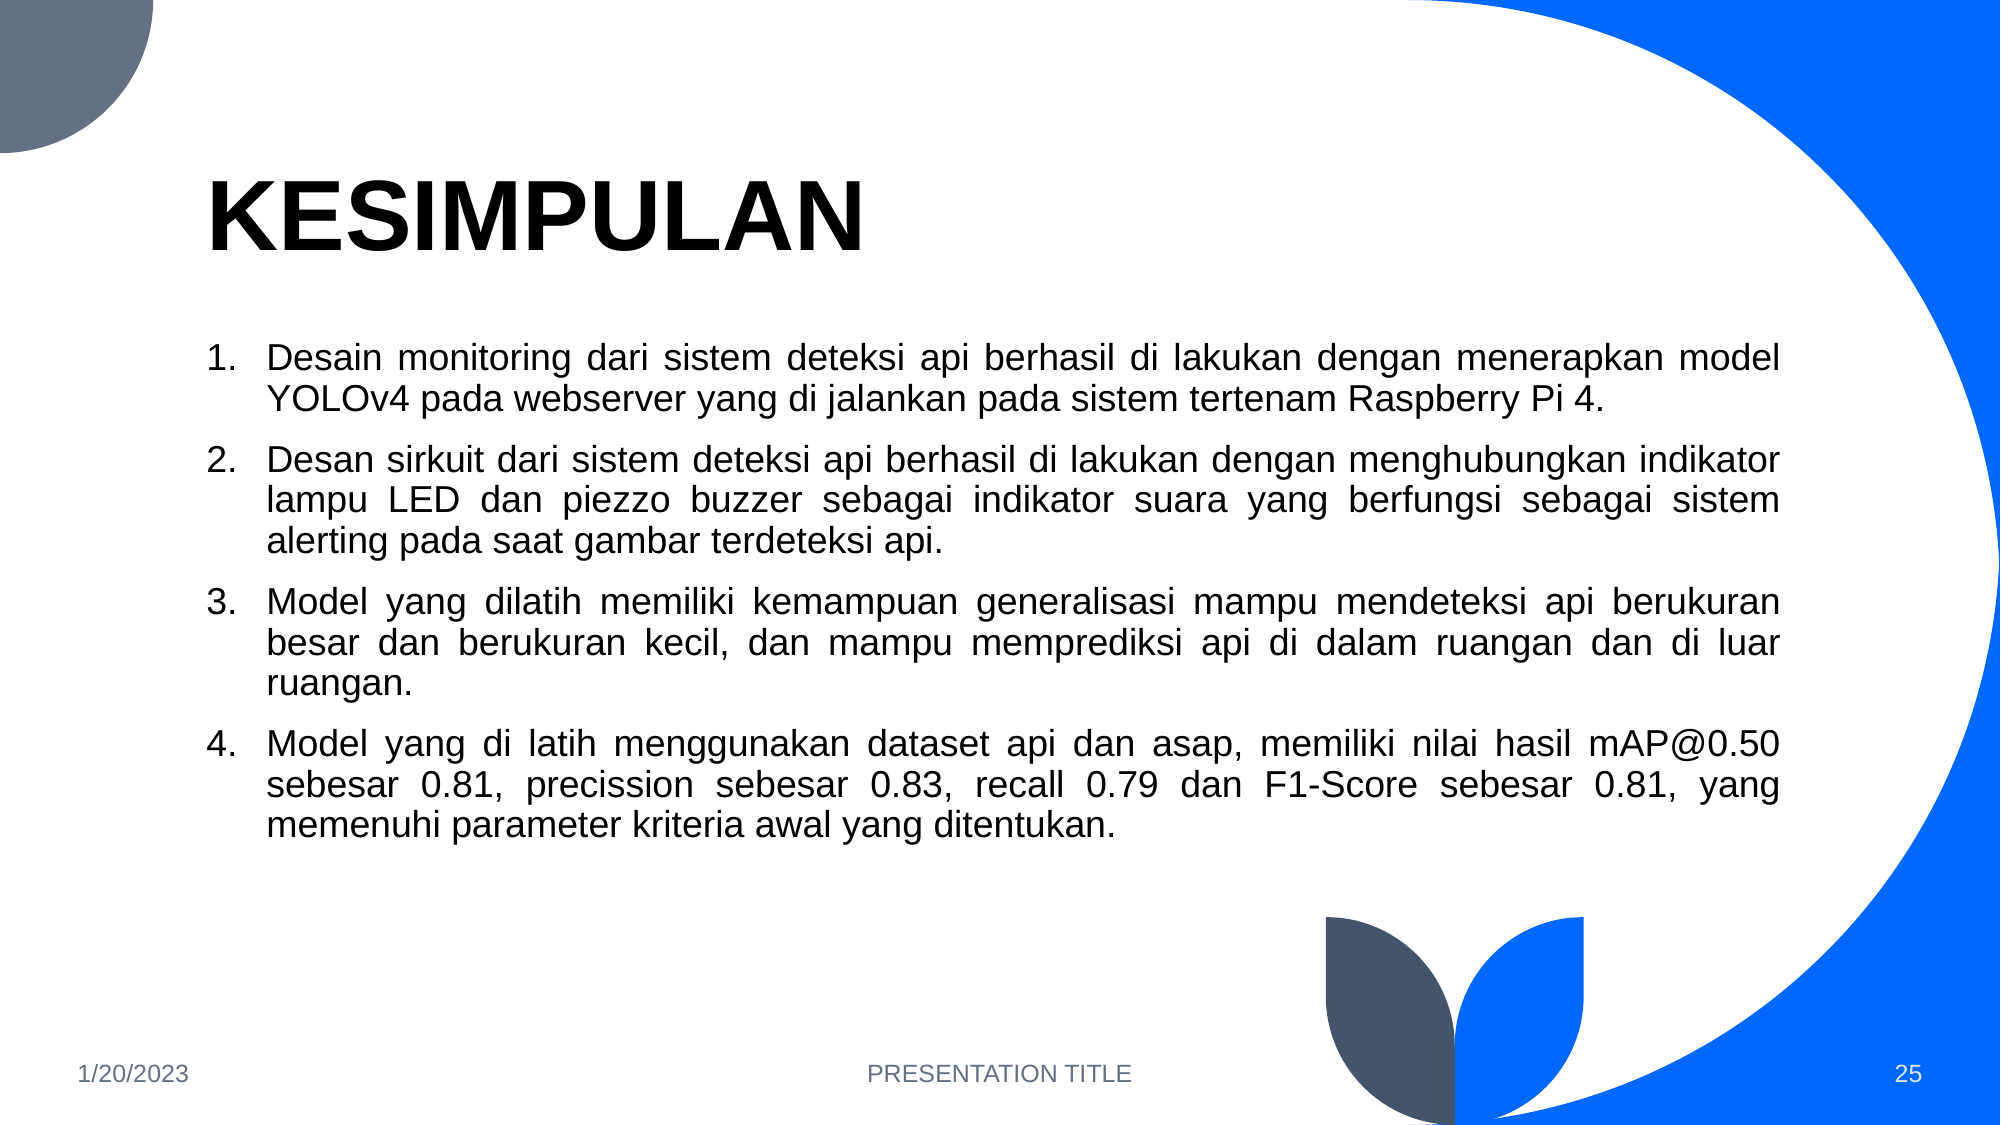

# KESIMPULAN
1.	Desain monitoring dari sistem deteksi api berhasil di lakukan dengan menerapkan model YOLOv4 pada webserver yang di jalankan pada sistem tertenam Raspberry Pi 4.
2.	Desan sirkuit dari sistem deteksi api berhasil di lakukan dengan menghubungkan indikator lampu LED dan piezzo buzzer sebagai indikator suara yang berfungsi sebagai sistem alerting pada saat gambar terdeteksi api.
3.	Model yang dilatih memiliki kemampuan generalisasi mampu mendeteksi api berukuran besar dan berukuran kecil, dan mampu memprediksi api di dalam ruangan dan di luar ruangan.
4.	Model yang di latih menggunakan dataset api dan asap, memiliki nilai hasil mAP@0.50 sebesar 0.81, precission sebesar 0.83, recall 0.79 dan F1-Score sebesar 0.81, yang memenuhi parameter kriteria awal yang ditentukan.

1/20/2023
PRESENTATION TITLE
25